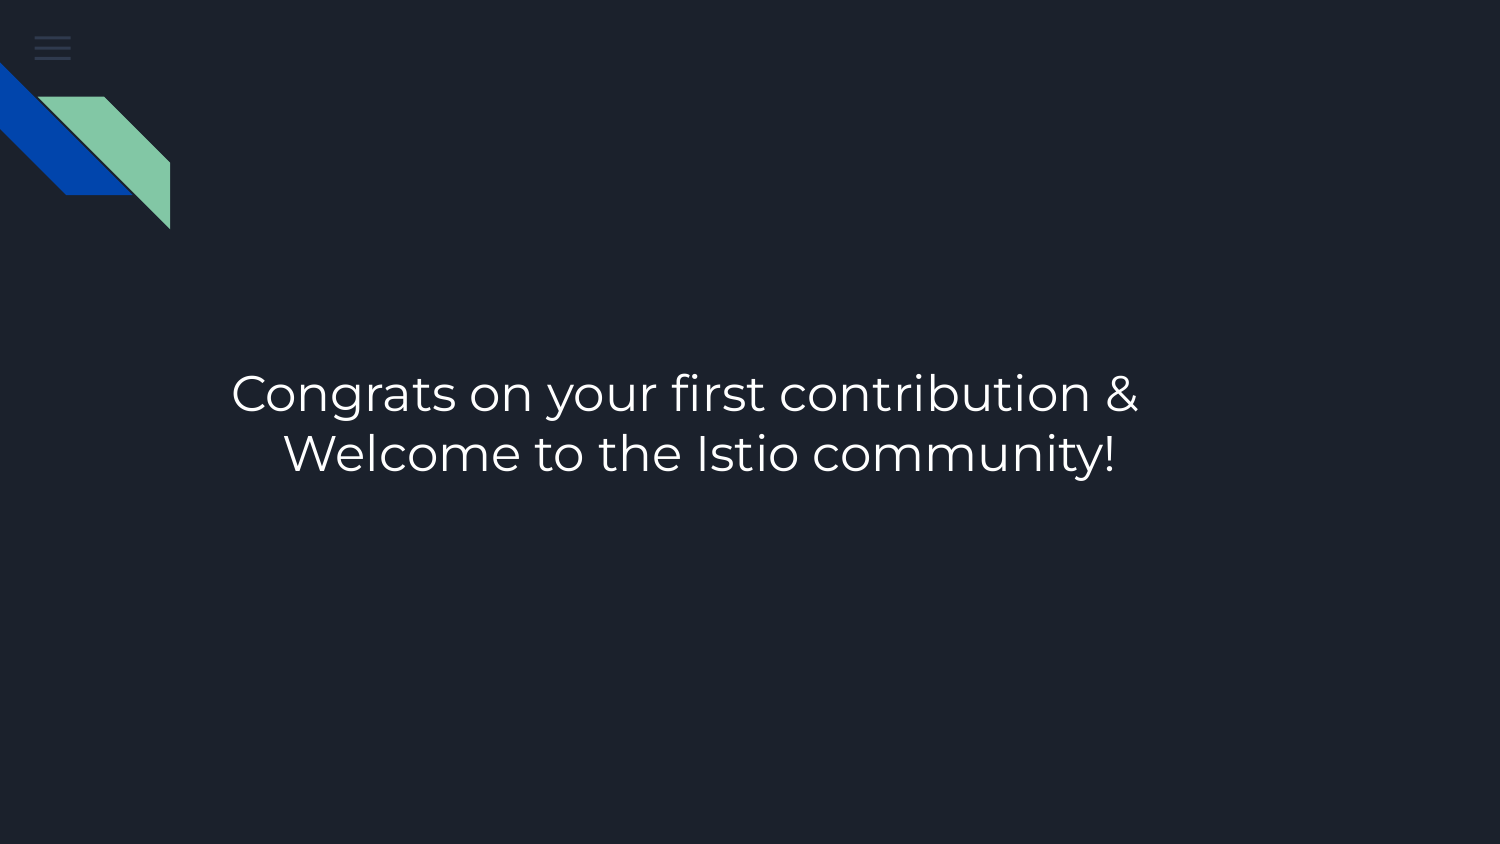

# Congrats on your first contribution &
          Welcome to the Istio community!